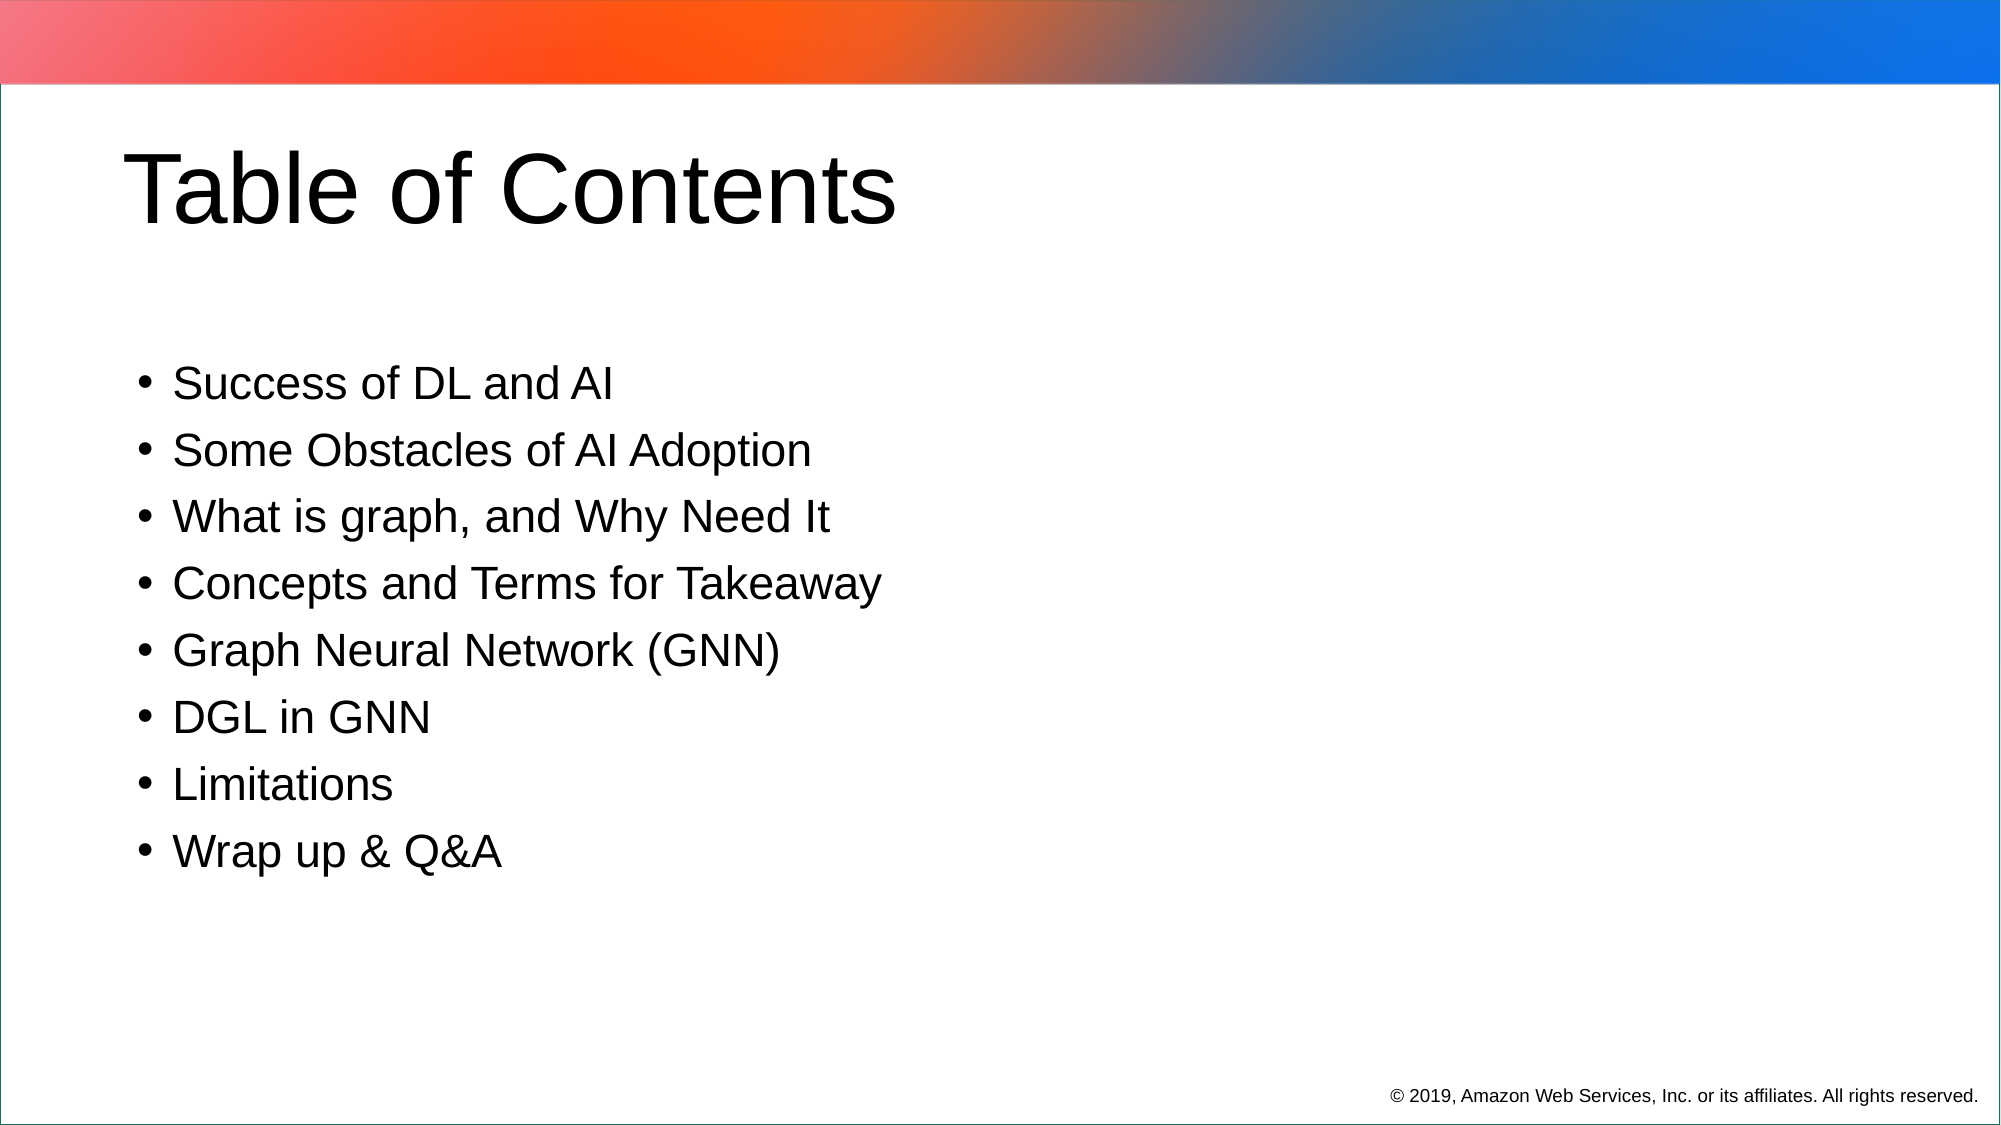

Table of Contents
Success of DL and AI
Some Obstacles of AI Adoption
What is graph, and Why Need It
Concepts and Terms for Takeaway
Graph Neural Network (GNN)
DGL in GNN
Limitations
Wrap up & Q&A